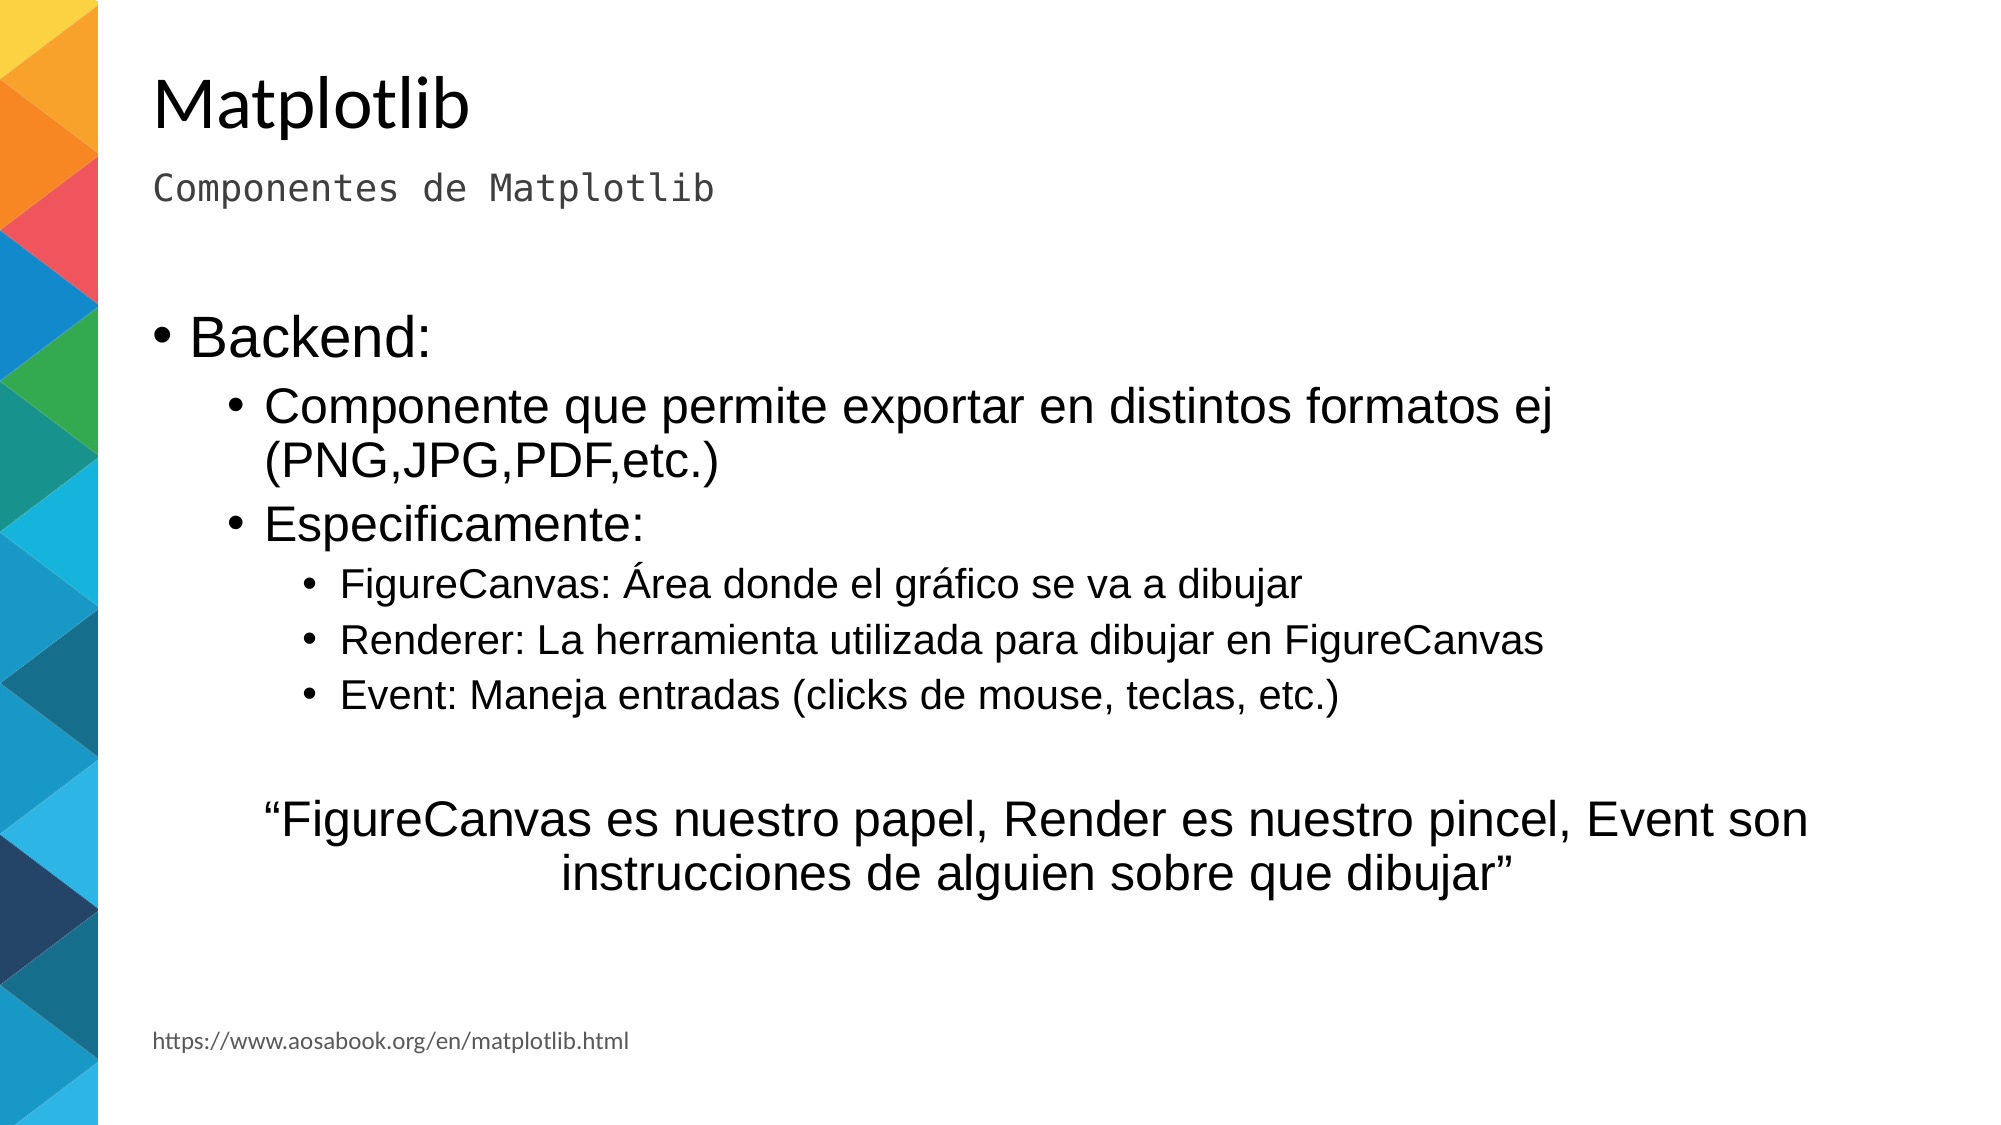

# Matplotlib
Componentes de Matplotlib
Backend:
Componente que permite exportar en distintos formatos ej (PNG,JPG,PDF,etc.)
Especificamente:
FigureCanvas: Área donde el gráfico se va a dibujar
Renderer: La herramienta utilizada para dibujar en FigureCanvas
Event: Maneja entradas (clicks de mouse, teclas, etc.)

“FigureCanvas es nuestro papel, Render es nuestro pincel, Event son instrucciones de alguien sobre que dibujar”

https://www.aosabook.org/en/matplotlib.html